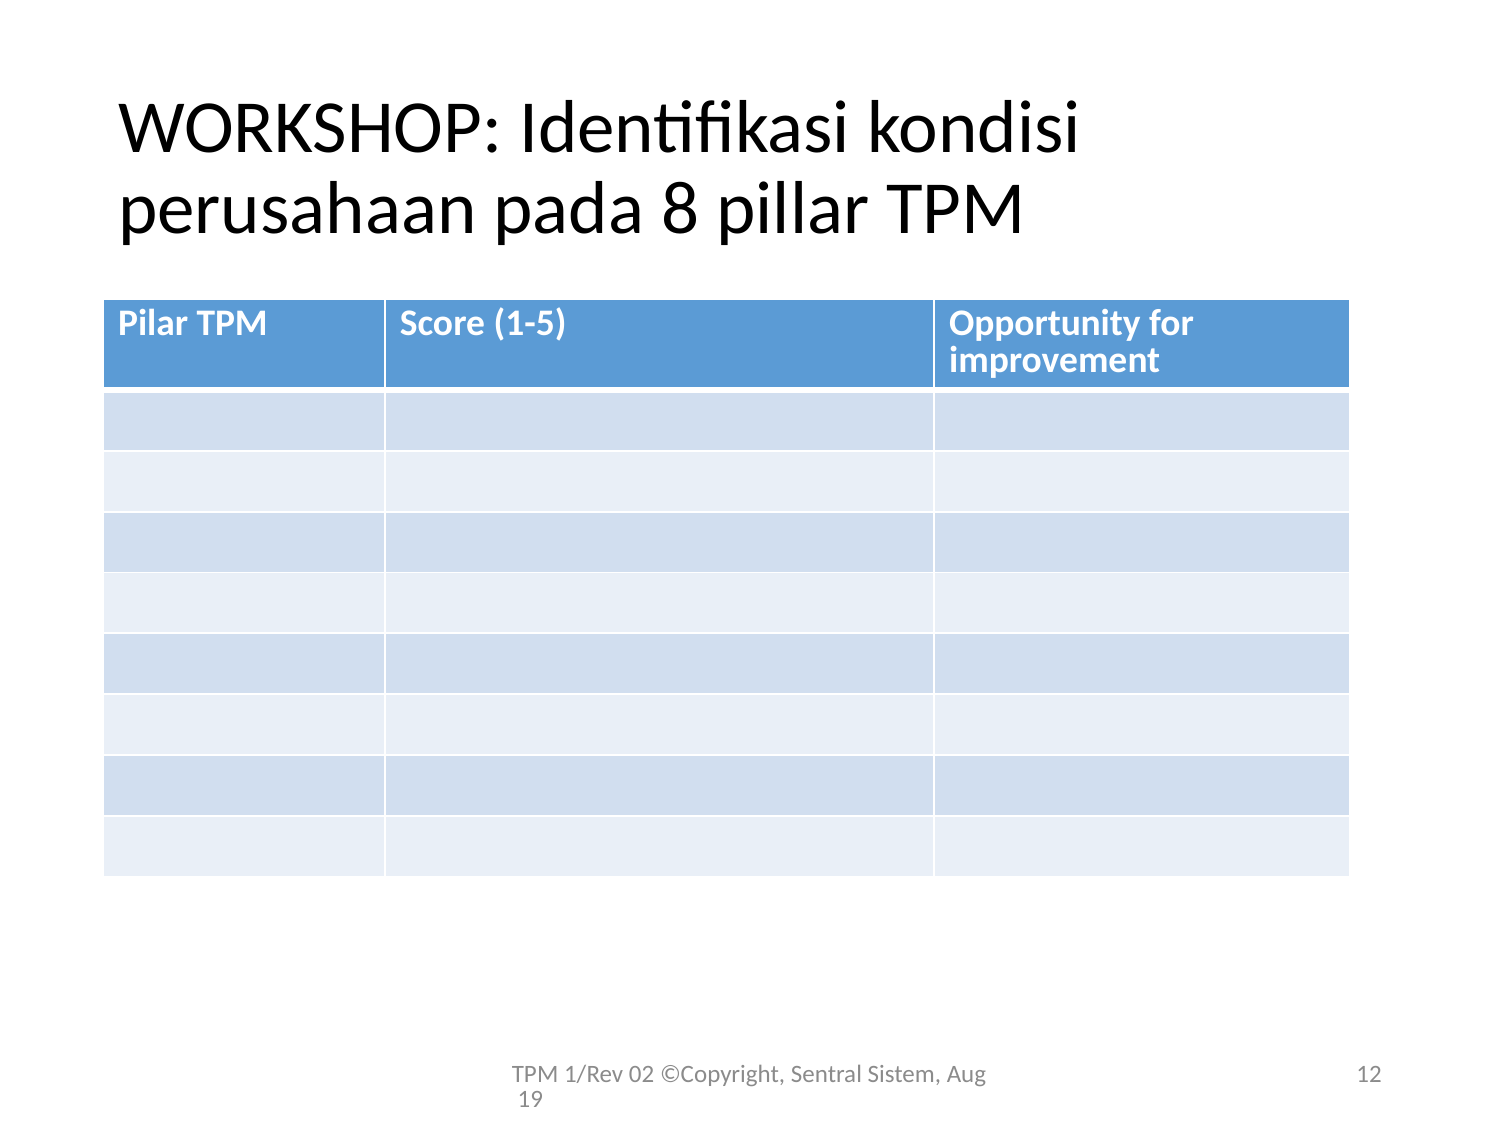

# WORKSHOP: Identifikasi kondisi perusahaan pada 8 pillar TPM
| Pilar TPM | Score (1-5) | Opportunity for improvement |
| --- | --- | --- |
|  |  |  |
|  |  |  |
|  |  |  |
|  |  |  |
|  |  |  |
|  |  |  |
|  |  |  |
|  |  |  |
TPM 1/Rev 02 ©Copyright, Sentral Sistem, Aug 19
12